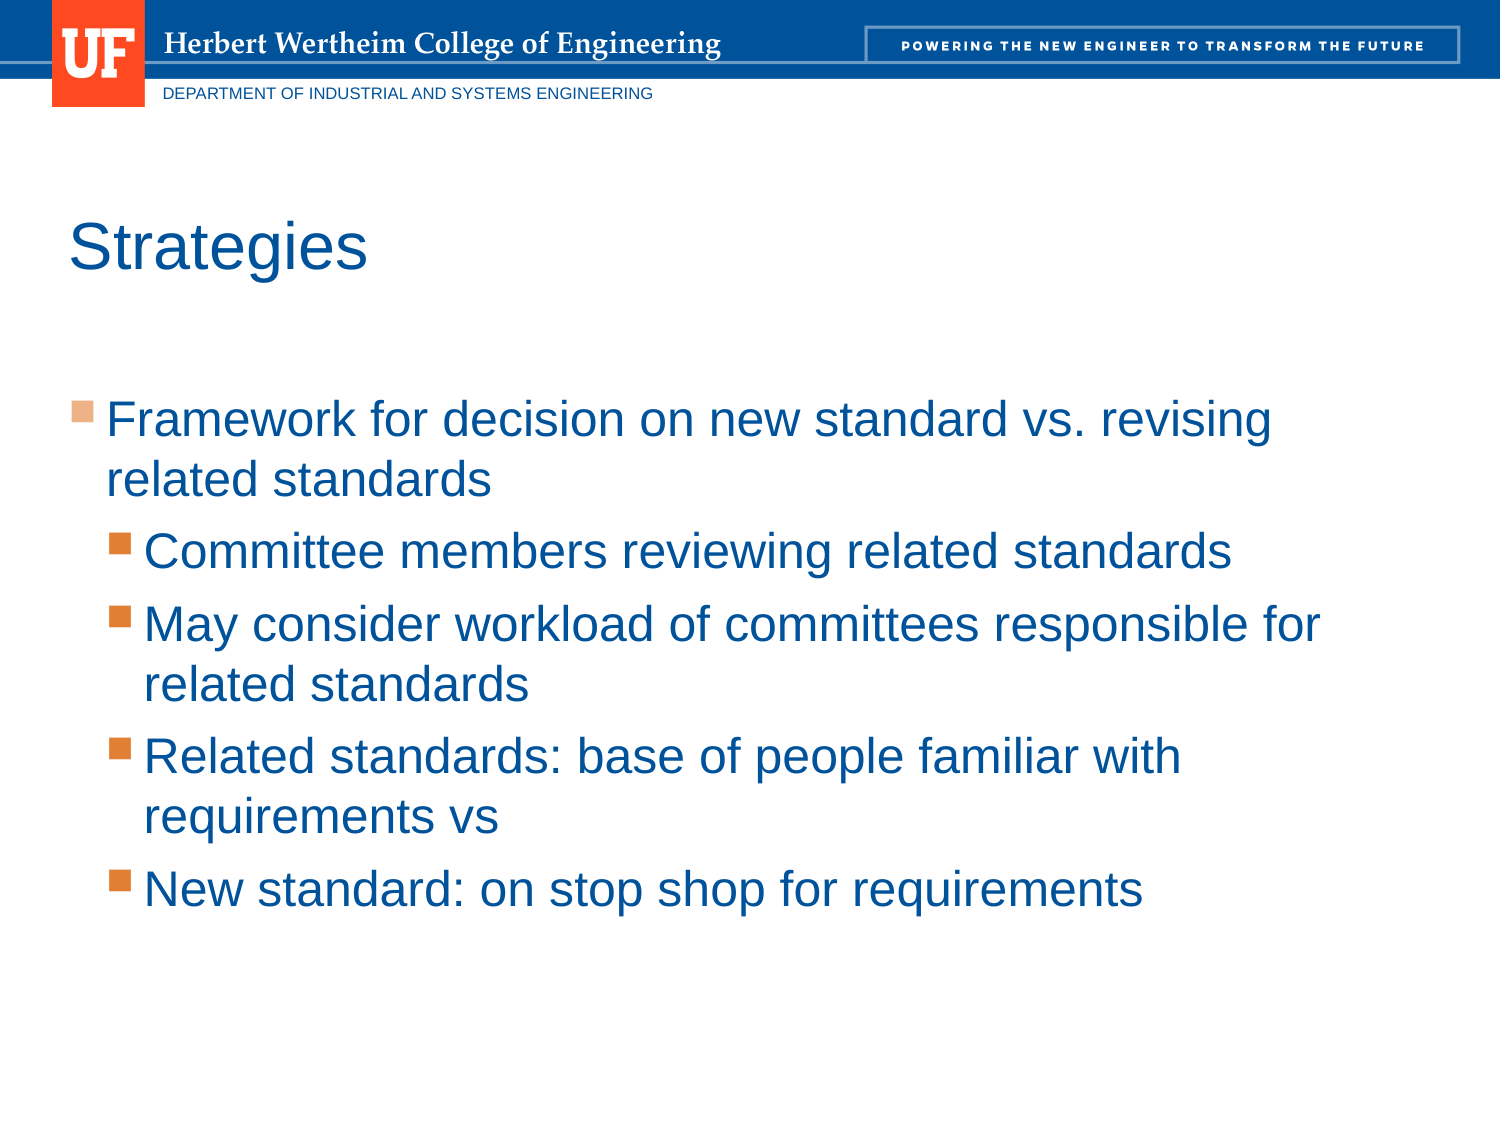

# Strategies
Framework for decision on new standard vs. revising related standards
Committee members reviewing related standards
May consider workload of committees responsible for related standards
Related standards: base of people familiar with requirements vs
New standard: on stop shop for requirements